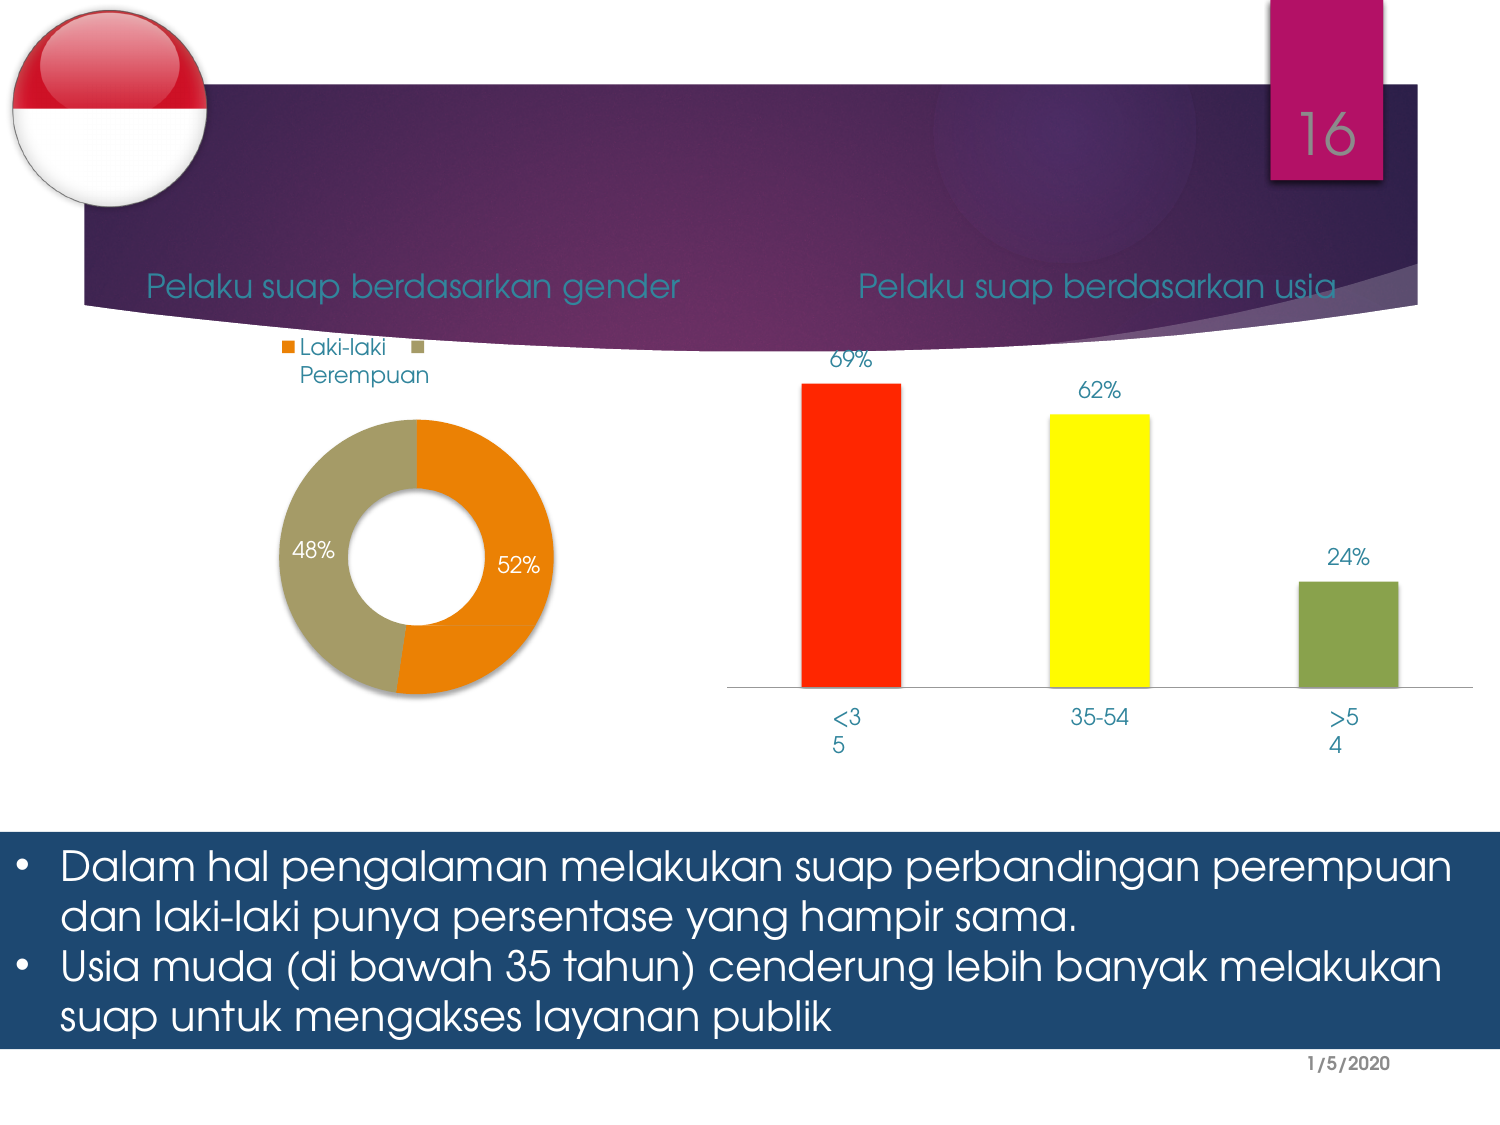

16
Pelaku suap berdasarkan gender
Laki-laki	Perempuan
Pelaku suap berdasarkan usia

69%
62%

48%
24%
52%

<35
35-54
>54

Dalam hal pengalaman melakukan suap perbandingan perempuan  dan laki-laki punya persentase yang hampir sama.
Usia muda (di bawah 35 tahun) cenderung lebih banyak melakukan  suap untuk mengakses layanan publik
1/5/2020